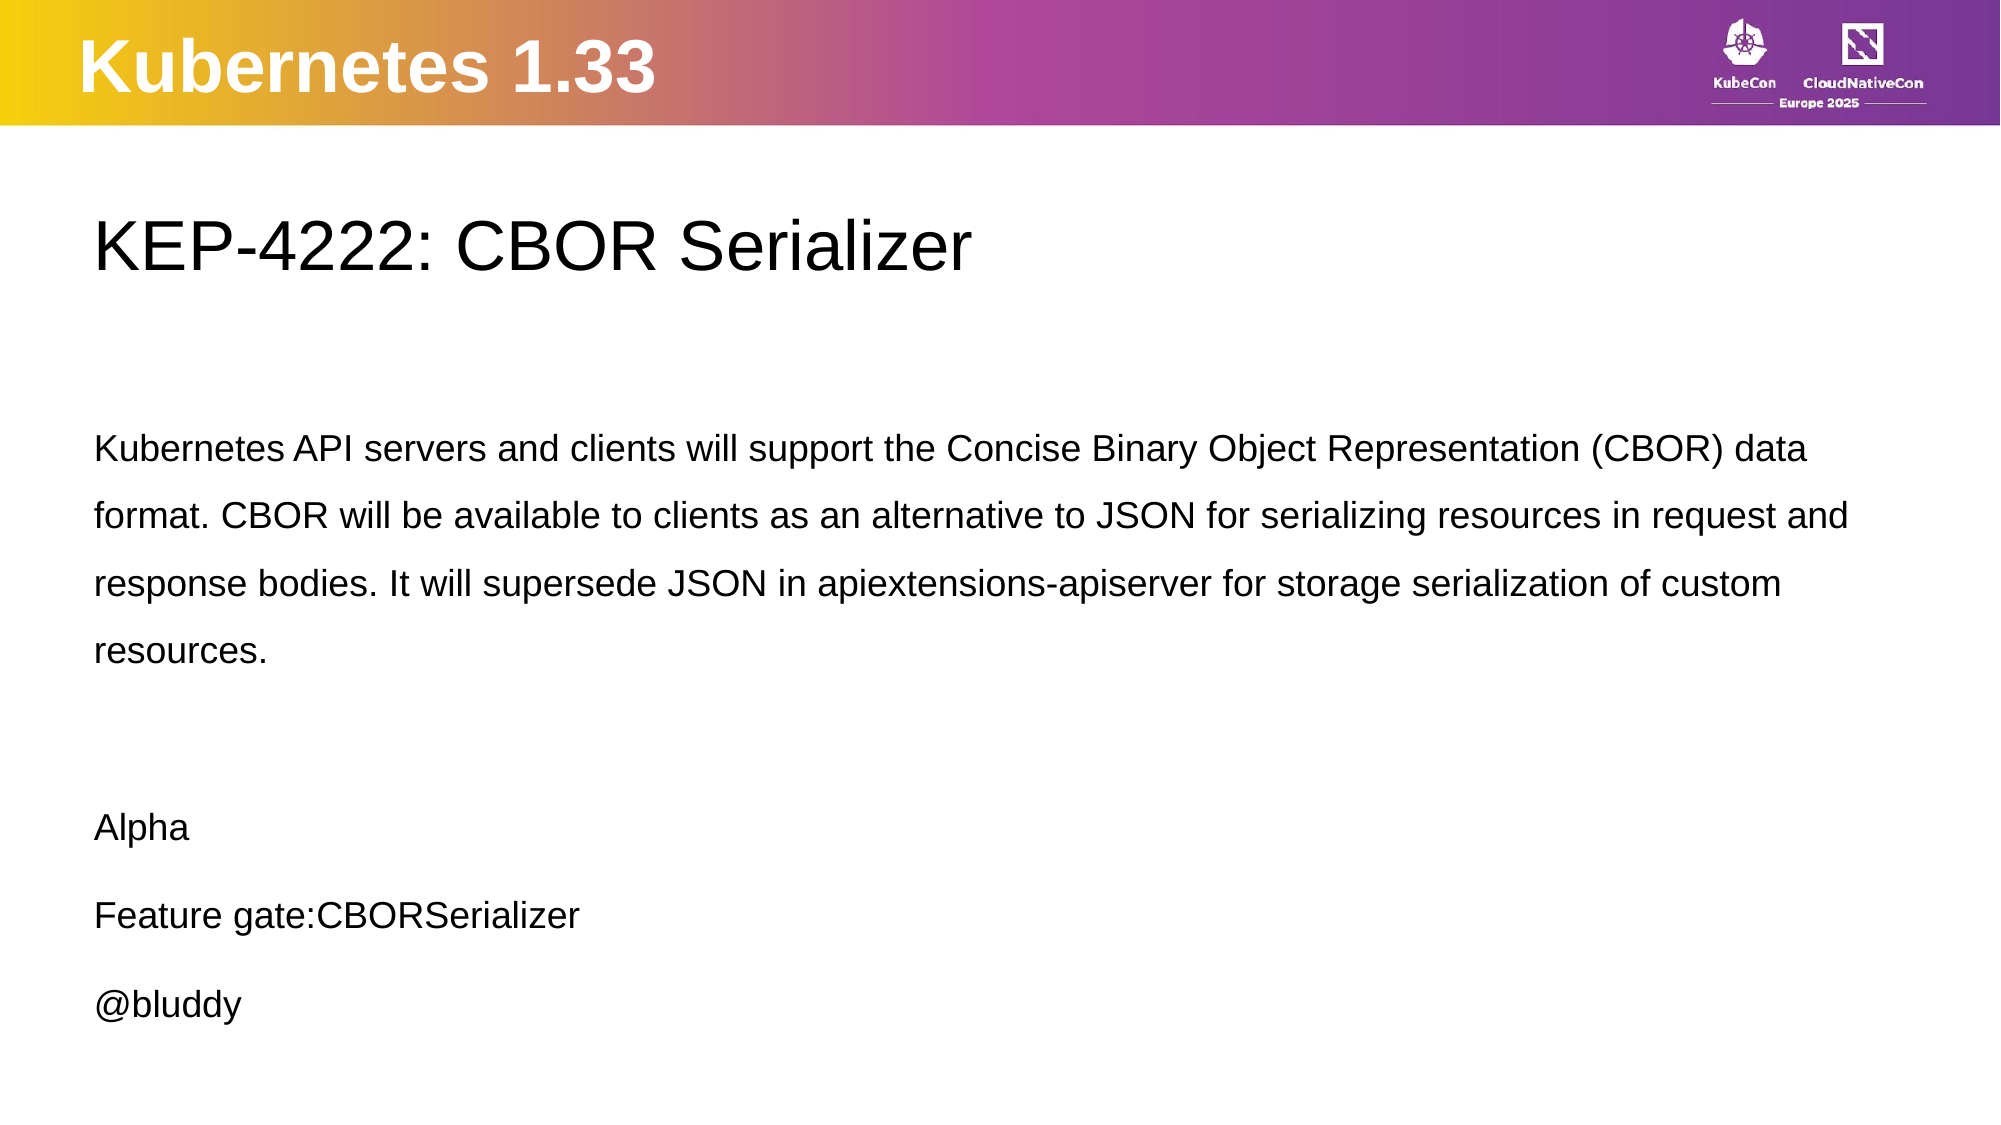

Kubernetes 1.33
KEP-4222: CBOR Serializer
Kubernetes API servers and clients will support the Concise Binary Object Representation (CBOR) data format. CBOR will be available to clients as an alternative to JSON for serializing resources in request and response bodies. It will supersede JSON in apiextensions-apiserver for storage serialization of custom resources.

Alpha
Feature gate:CBORSerializer
@bluddy